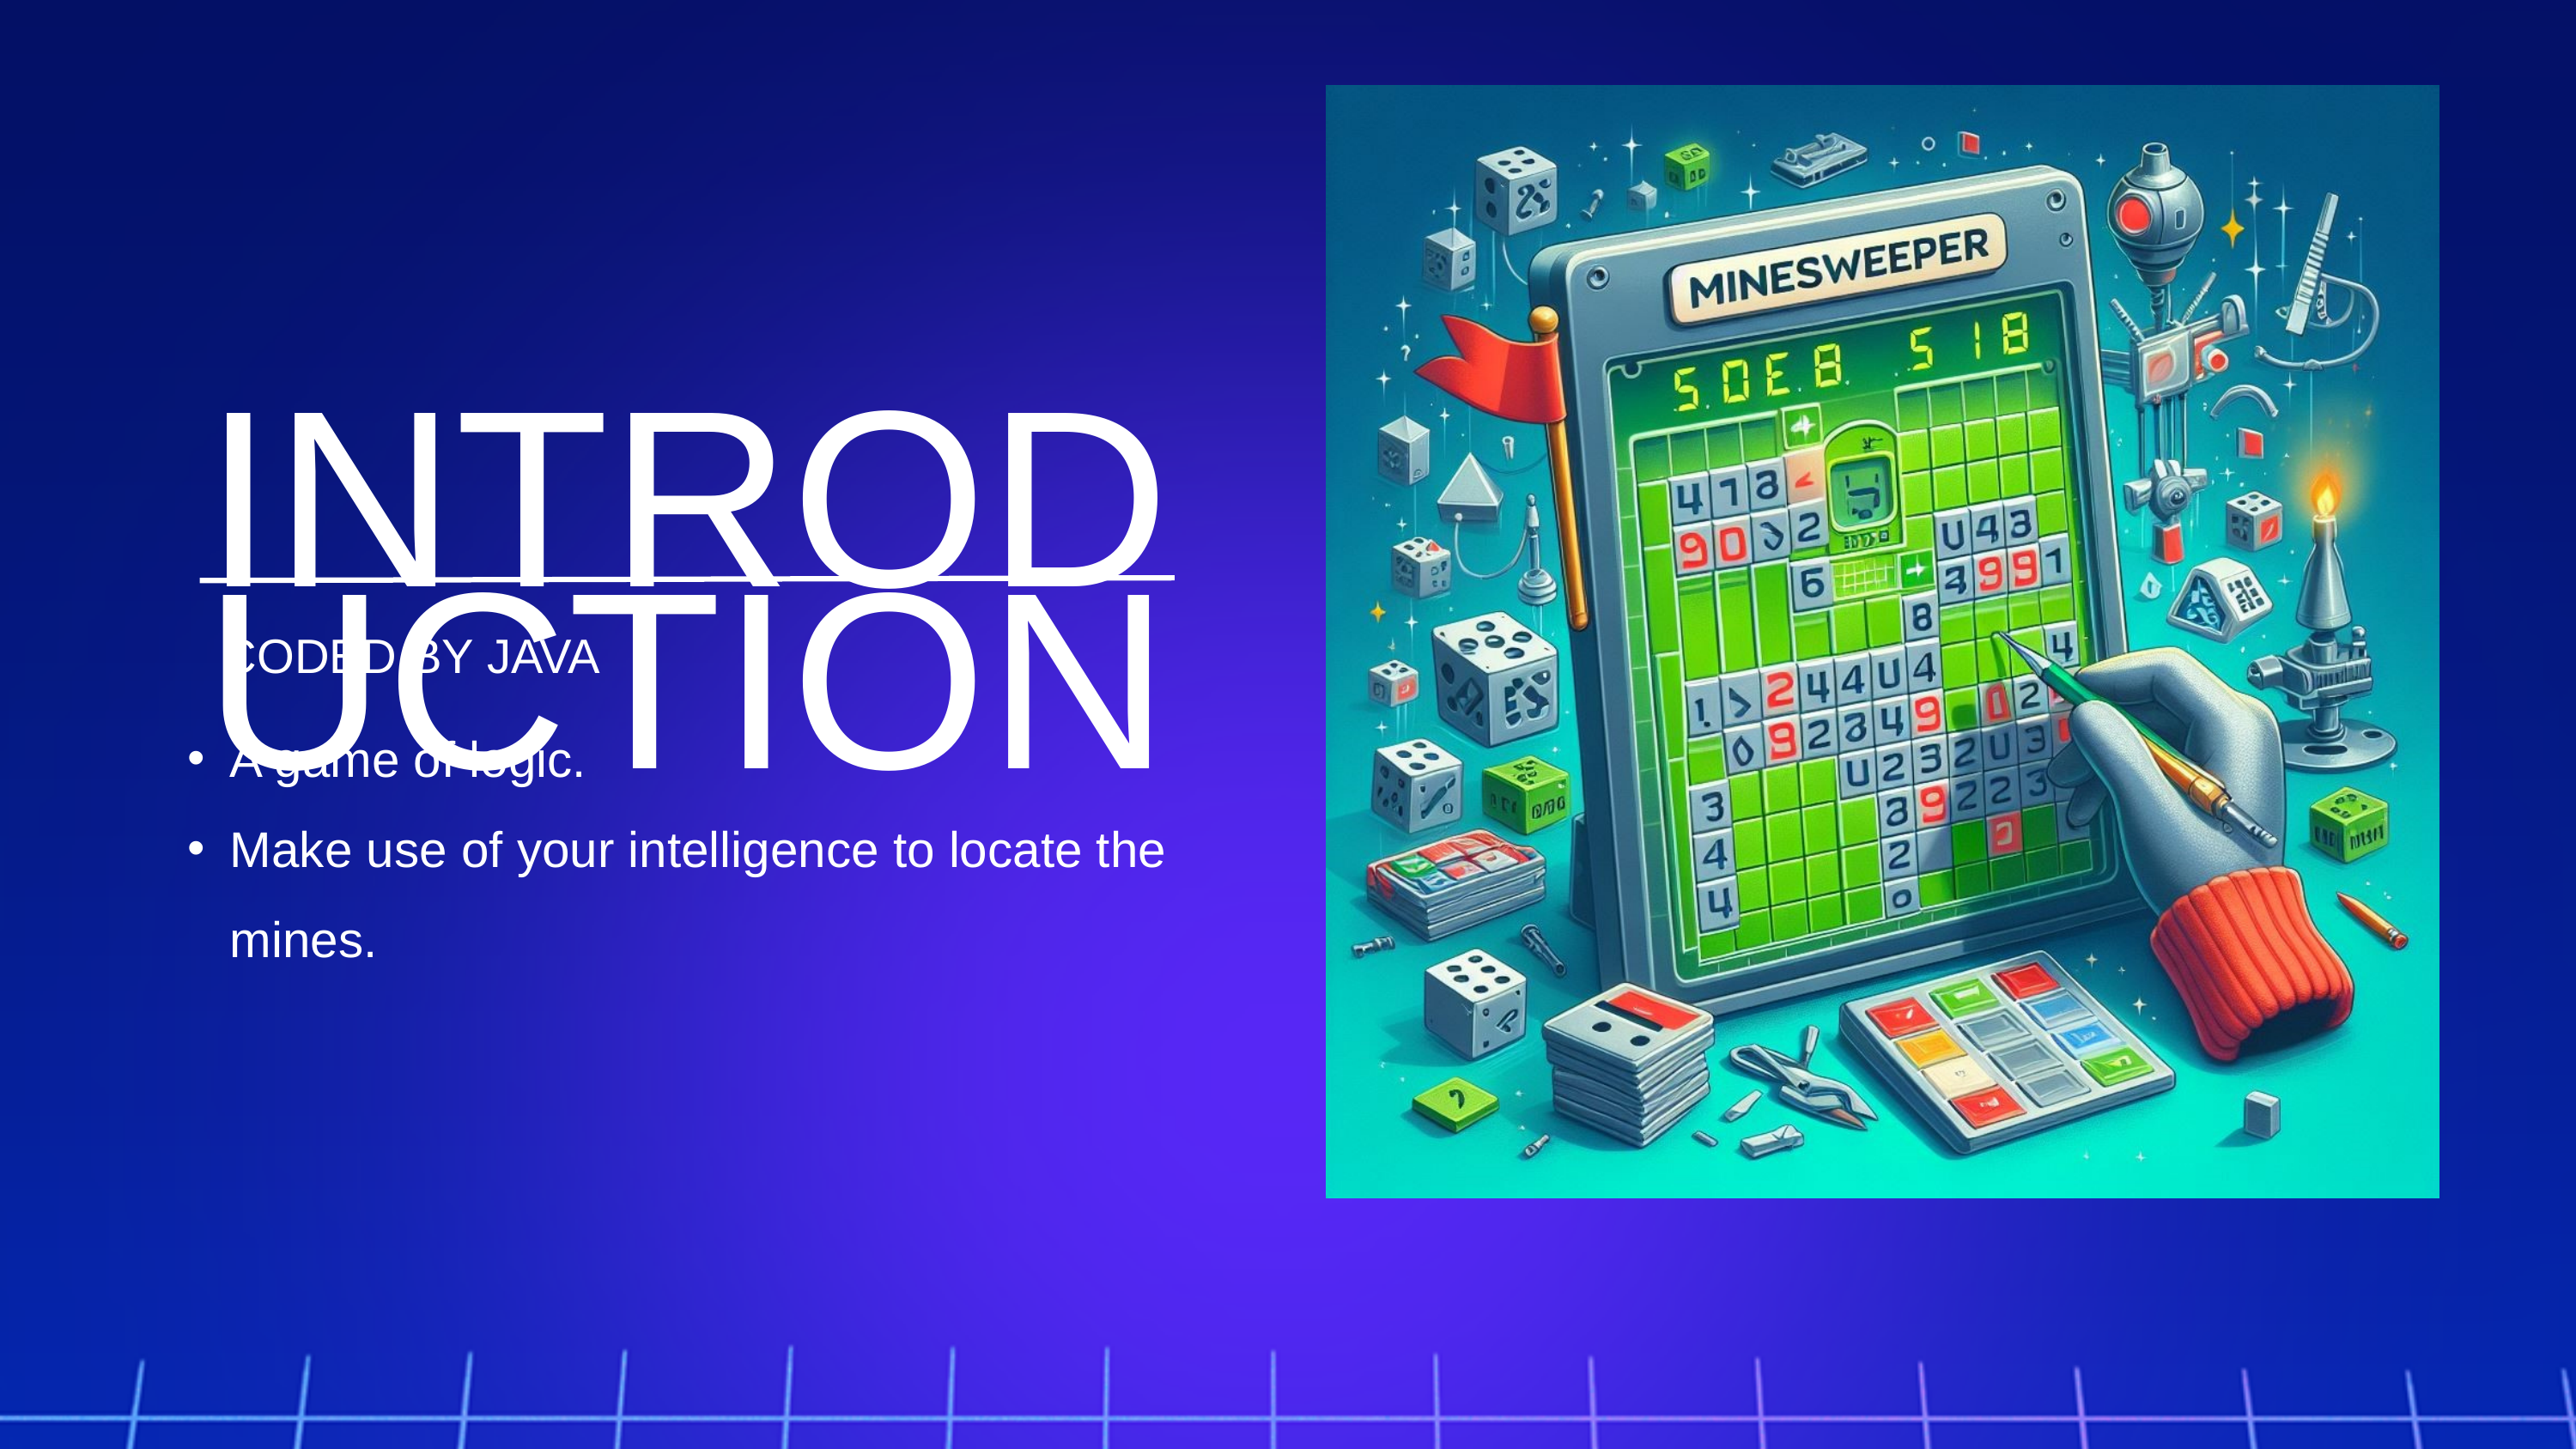

Introduction
Game Rules
UML & Git
Data Structure  & Algorithm
Features & Design Pattern
Demo
Q&A
01
02
03
04
05
06
07

- Left Click to unlock a square

- Right Click to place a flag

- Click on the bomb -> LOSE !

INTRODUCTION

CODED BY JAVA
A game of logic.
Make use of your intelligence to locate the mines.

GAME RULES

TABLE OF CONTENTS